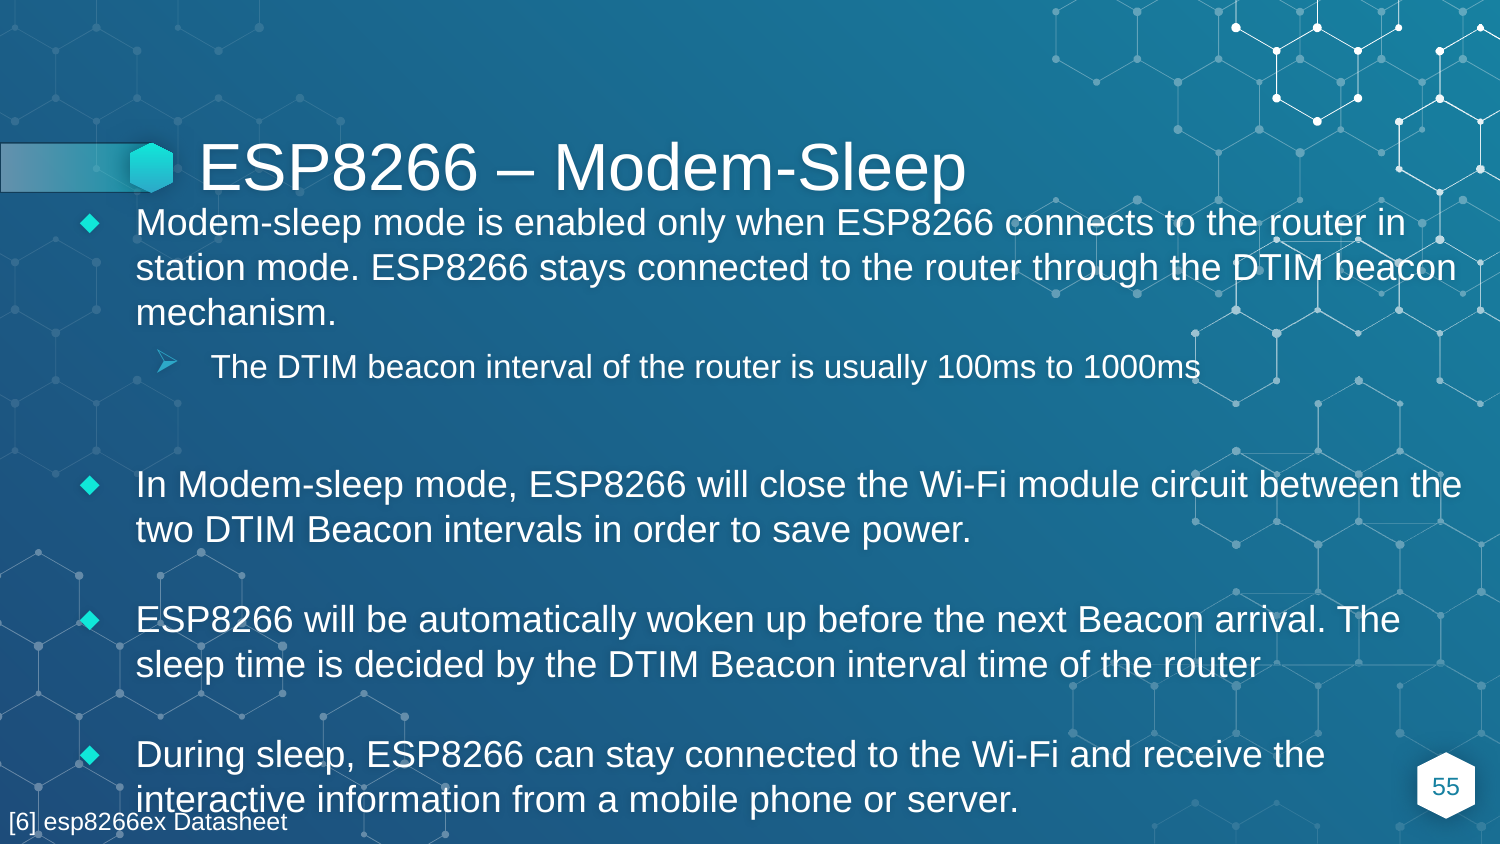

# ESP8266 – Modem-Sleep
Modem-sleep mode is enabled only when ESP8266 connects to the router in station mode. ESP8266 stays connected to the router through the DTIM beacon mechanism.
The DTIM beacon interval of the router is usually 100ms to 1000ms

In Modem-sleep mode, ESP8266 will close the Wi-Fi module circuit between the two DTIM Beacon intervals in order to save power.

ESP8266 will be automatically woken up before the next Beacon arrival. The sleep time is decided by the DTIM Beacon interval time of the router

During sleep, ESP8266 can stay connected to the Wi-Fi and receive the interactive information from a mobile phone or server.
55
[6] esp8266ex Datasheet